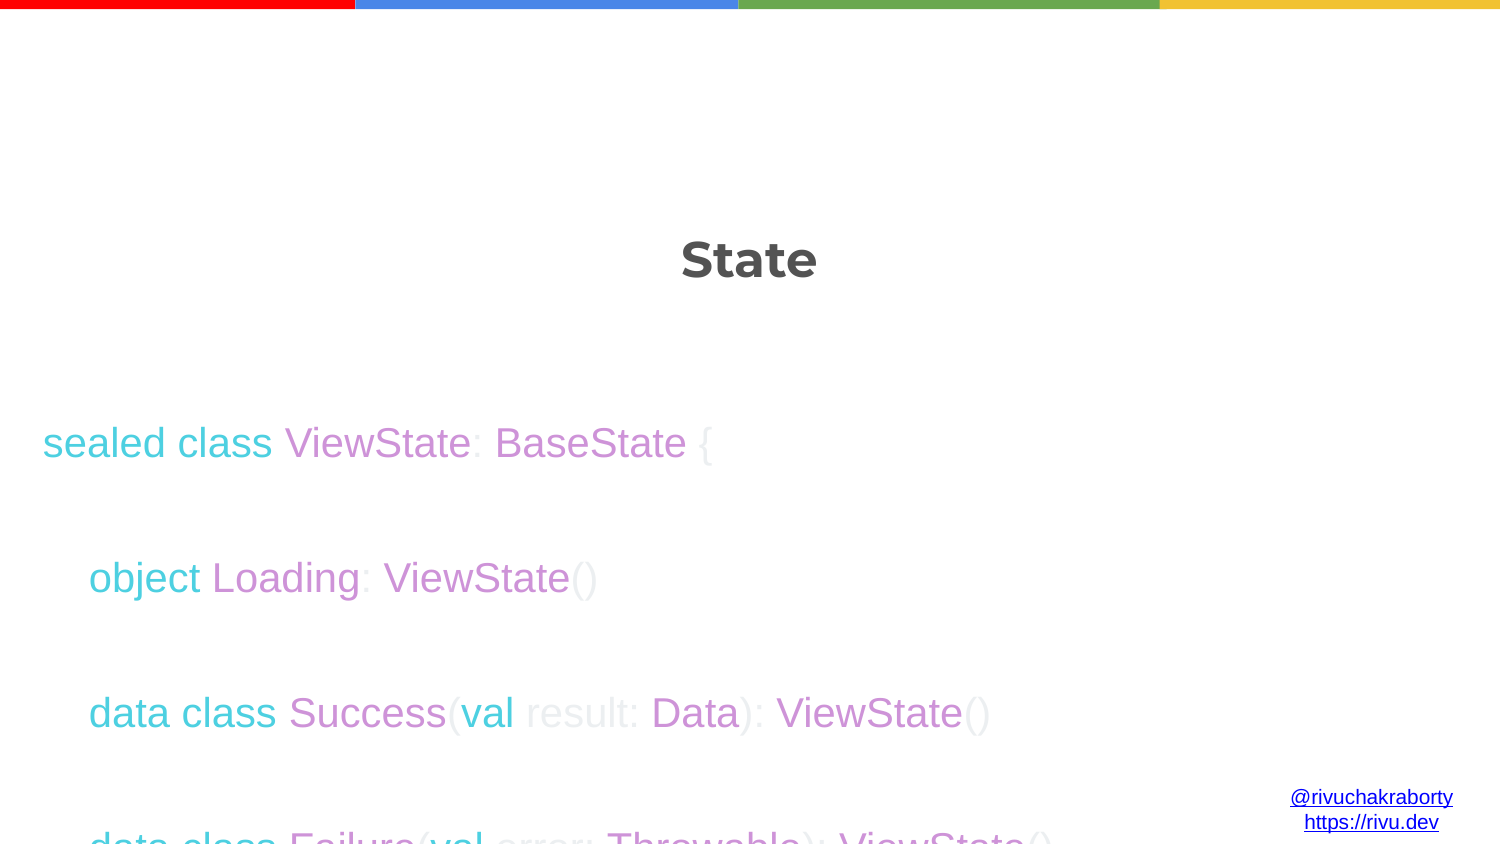

How to Manage States with Compose
State
sealed class ViewState: BaseState {
    object Loading: ViewState()
    data class Success(val result: Data): ViewState()
    data class Failure(val error: Throwable): ViewState()
}
@rivuchakraborty
https://rivu.dev